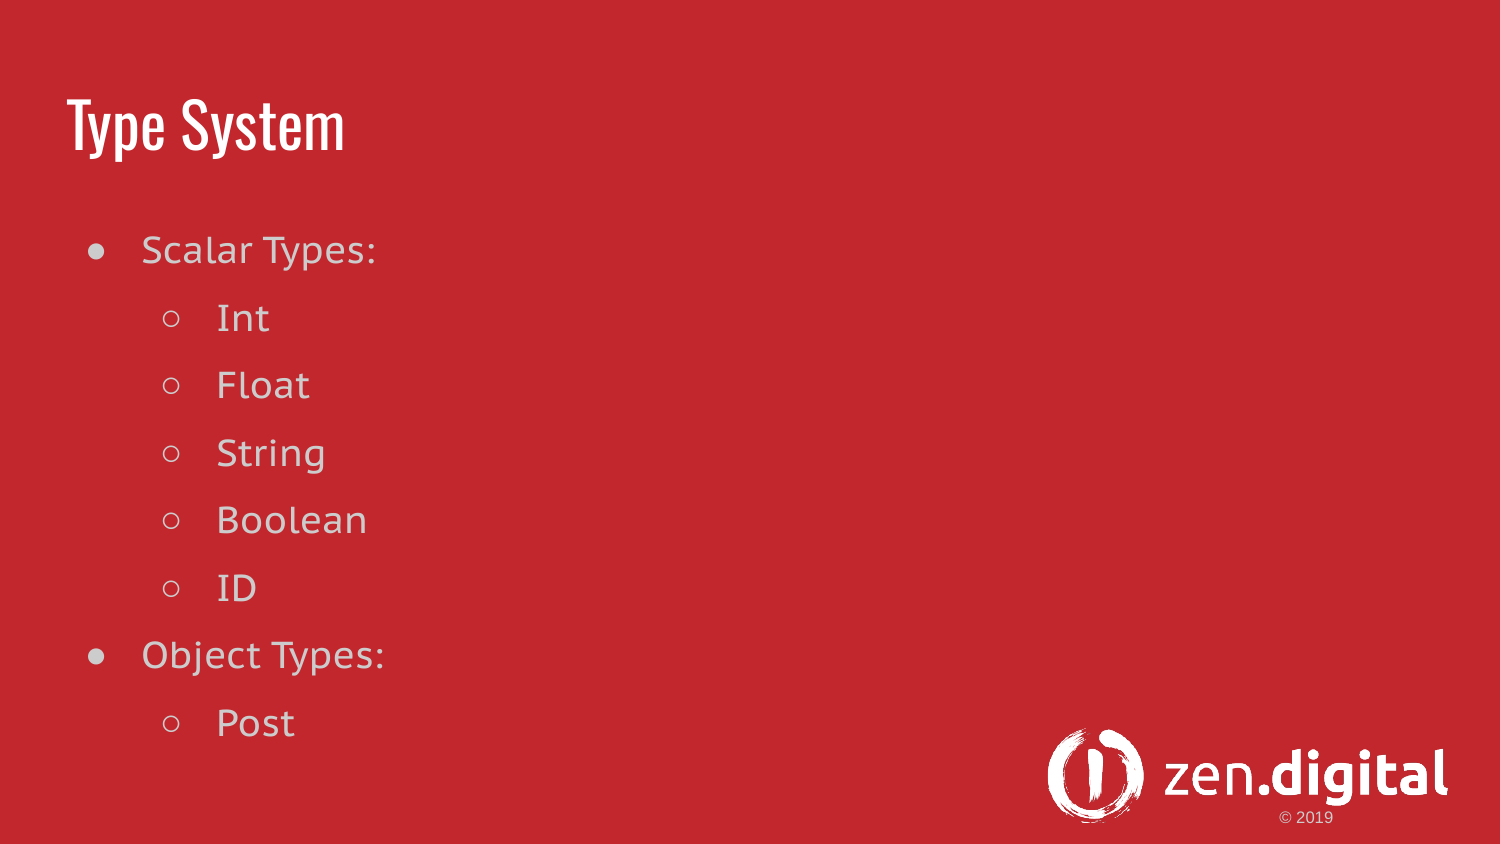

# Type System
Scalar Types:
Int
Float
String
Boolean
ID
Object Types:
Post